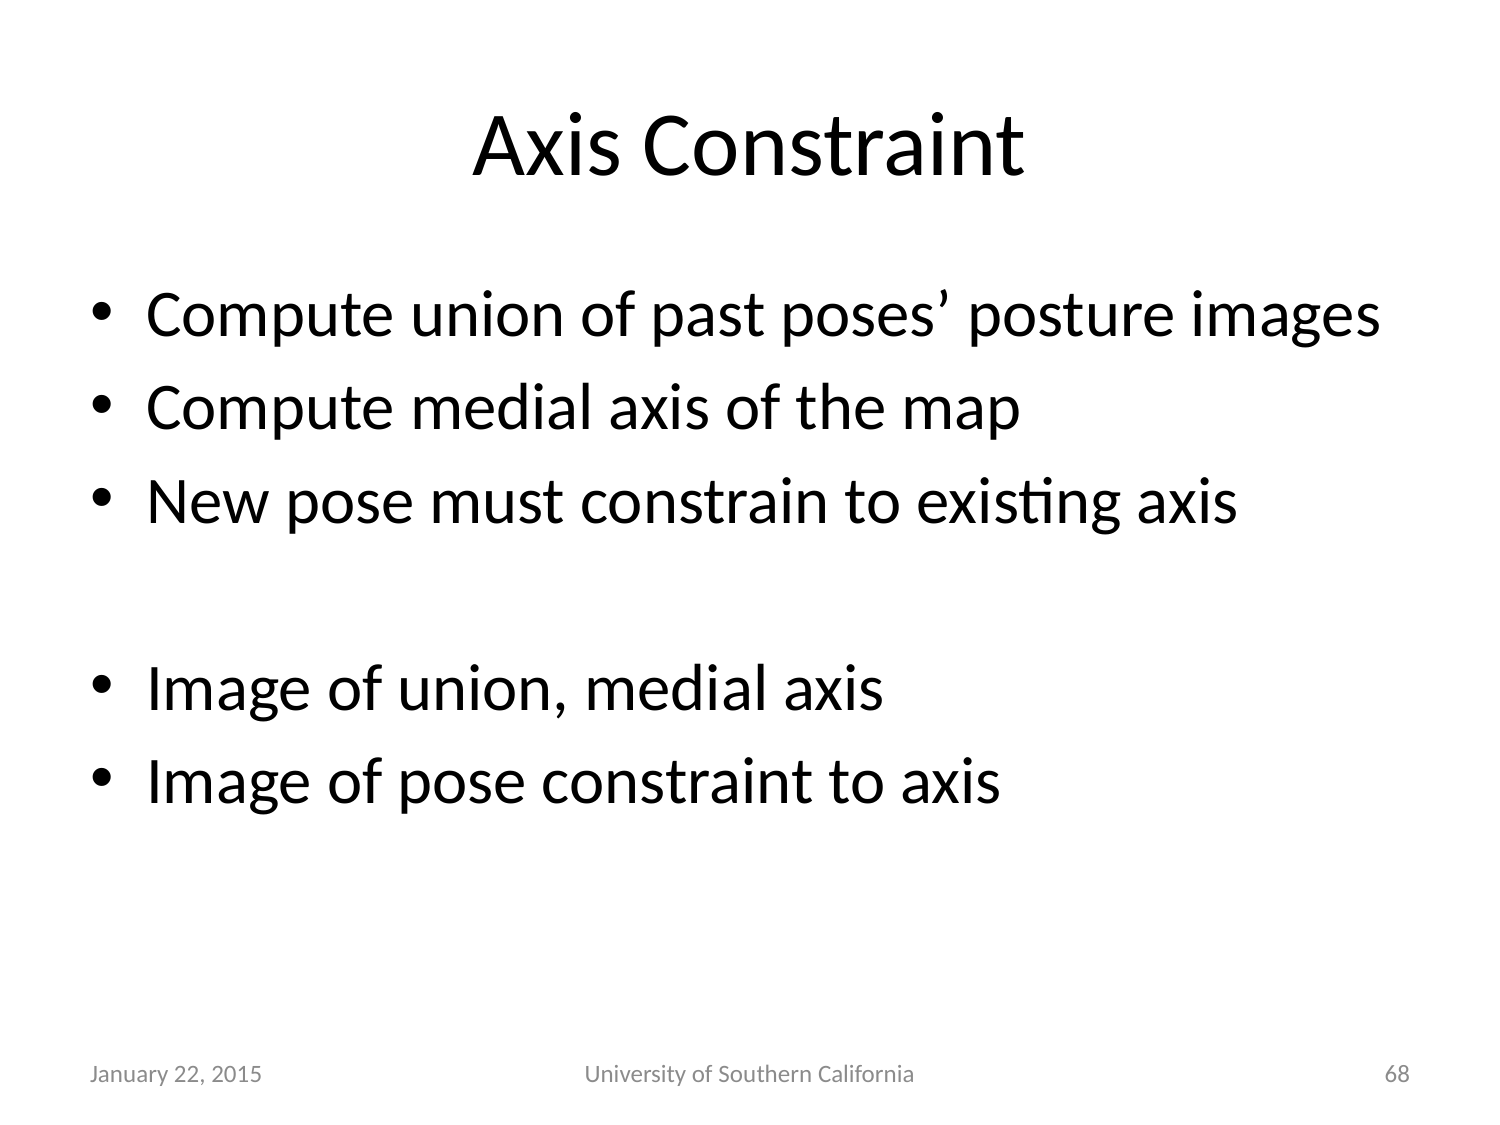

# Axis Constraint
Compute union of past poses’ posture images
Compute medial axis of the map
New pose must constrain to existing axis

Image of union, medial axis
Image of pose constraint to axis
January 22, 2015
University of Southern California
68